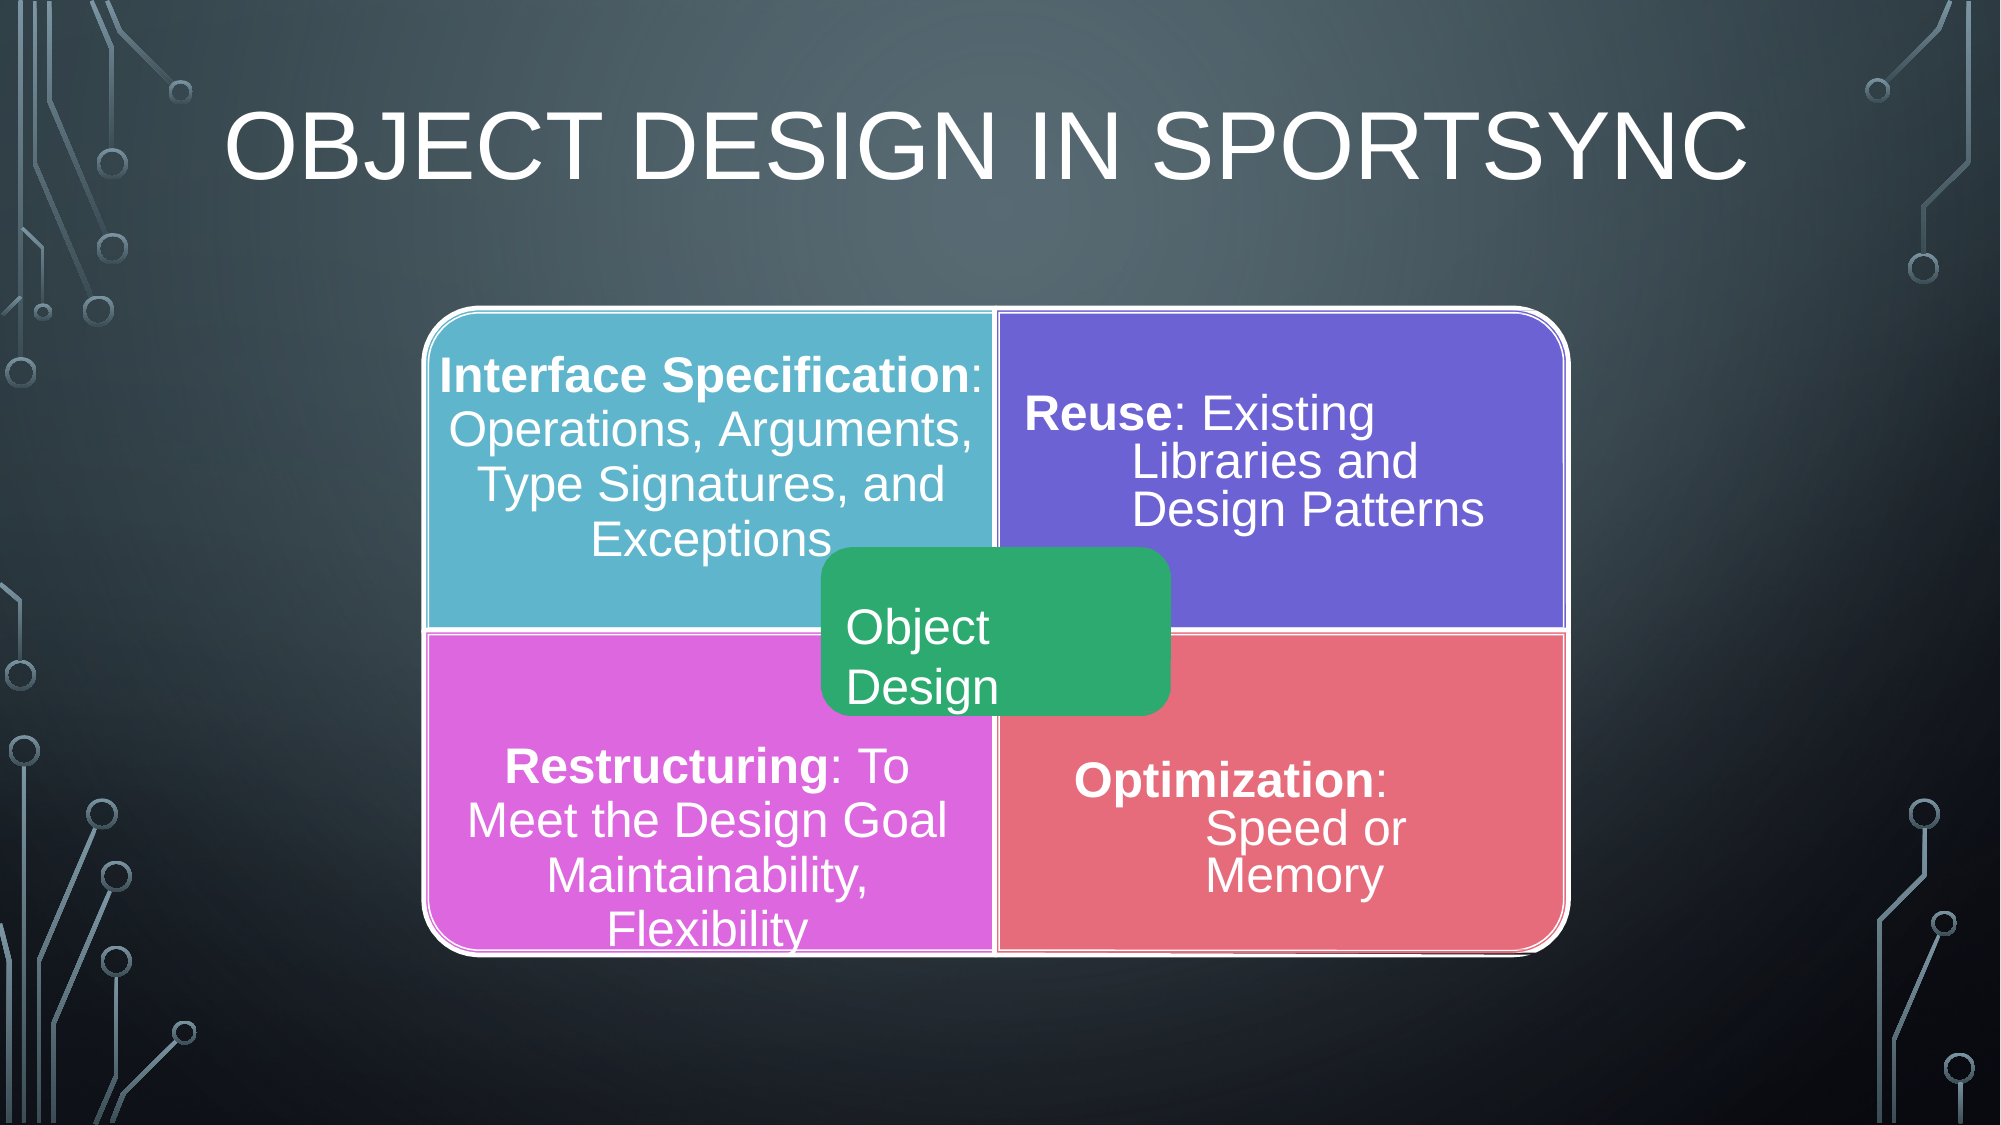

# Object Design in Sportsync

Interface Specification: Operations, Arguments, Type Signatures, and Exceptions
Reuse: Existing Libraries and Design Patterns

Object Design

Restructuring: To Meet the Design Goal Maintainability, Flexibility
Optimization: Speed or Memory